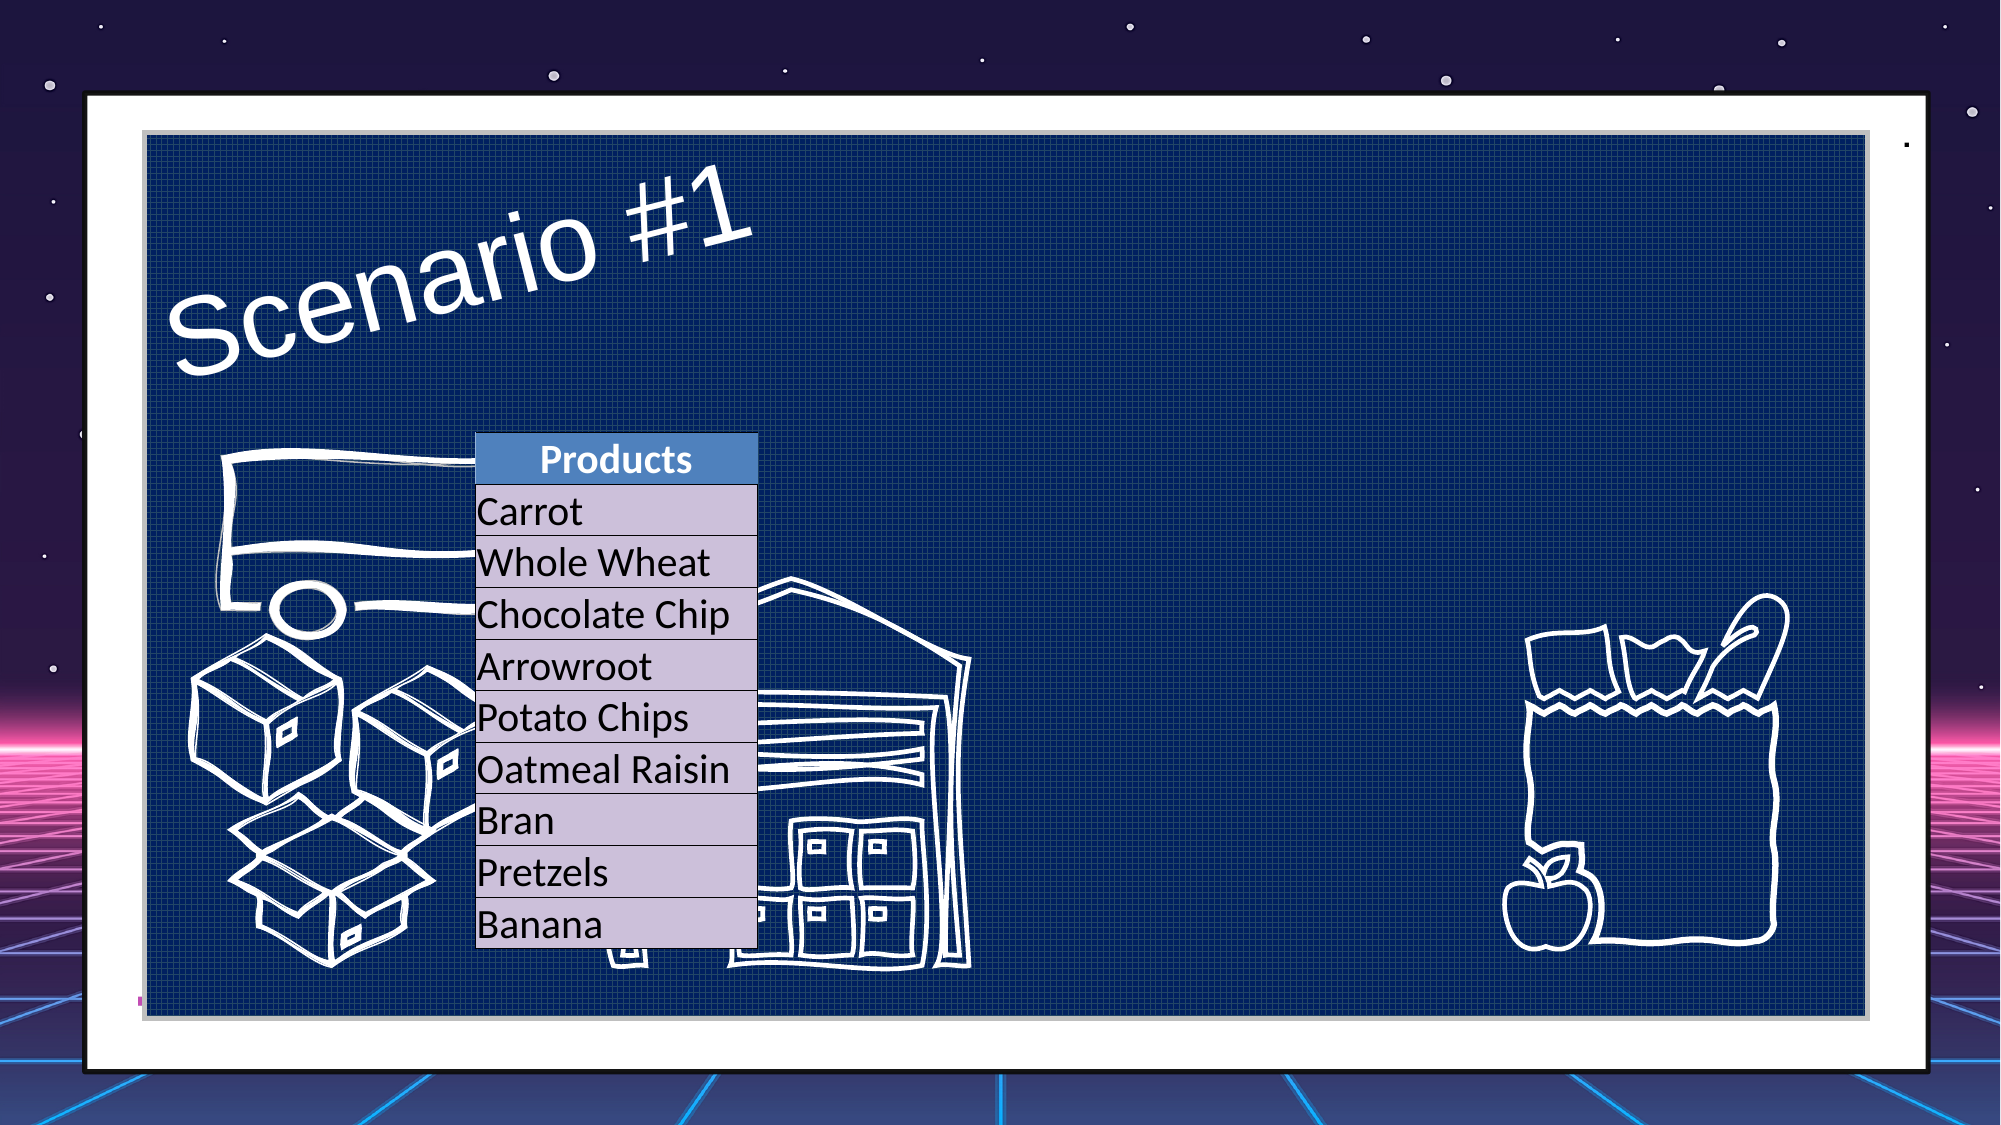

.

Scenario #1
| Products |
| --- |
| Carrot |
| Whole Wheat |
| Chocolate Chip |
| Arrowroot |
| Potato Chips |
| Oatmeal Raisin |
| Bran |
| Pretzels |
| Banana |